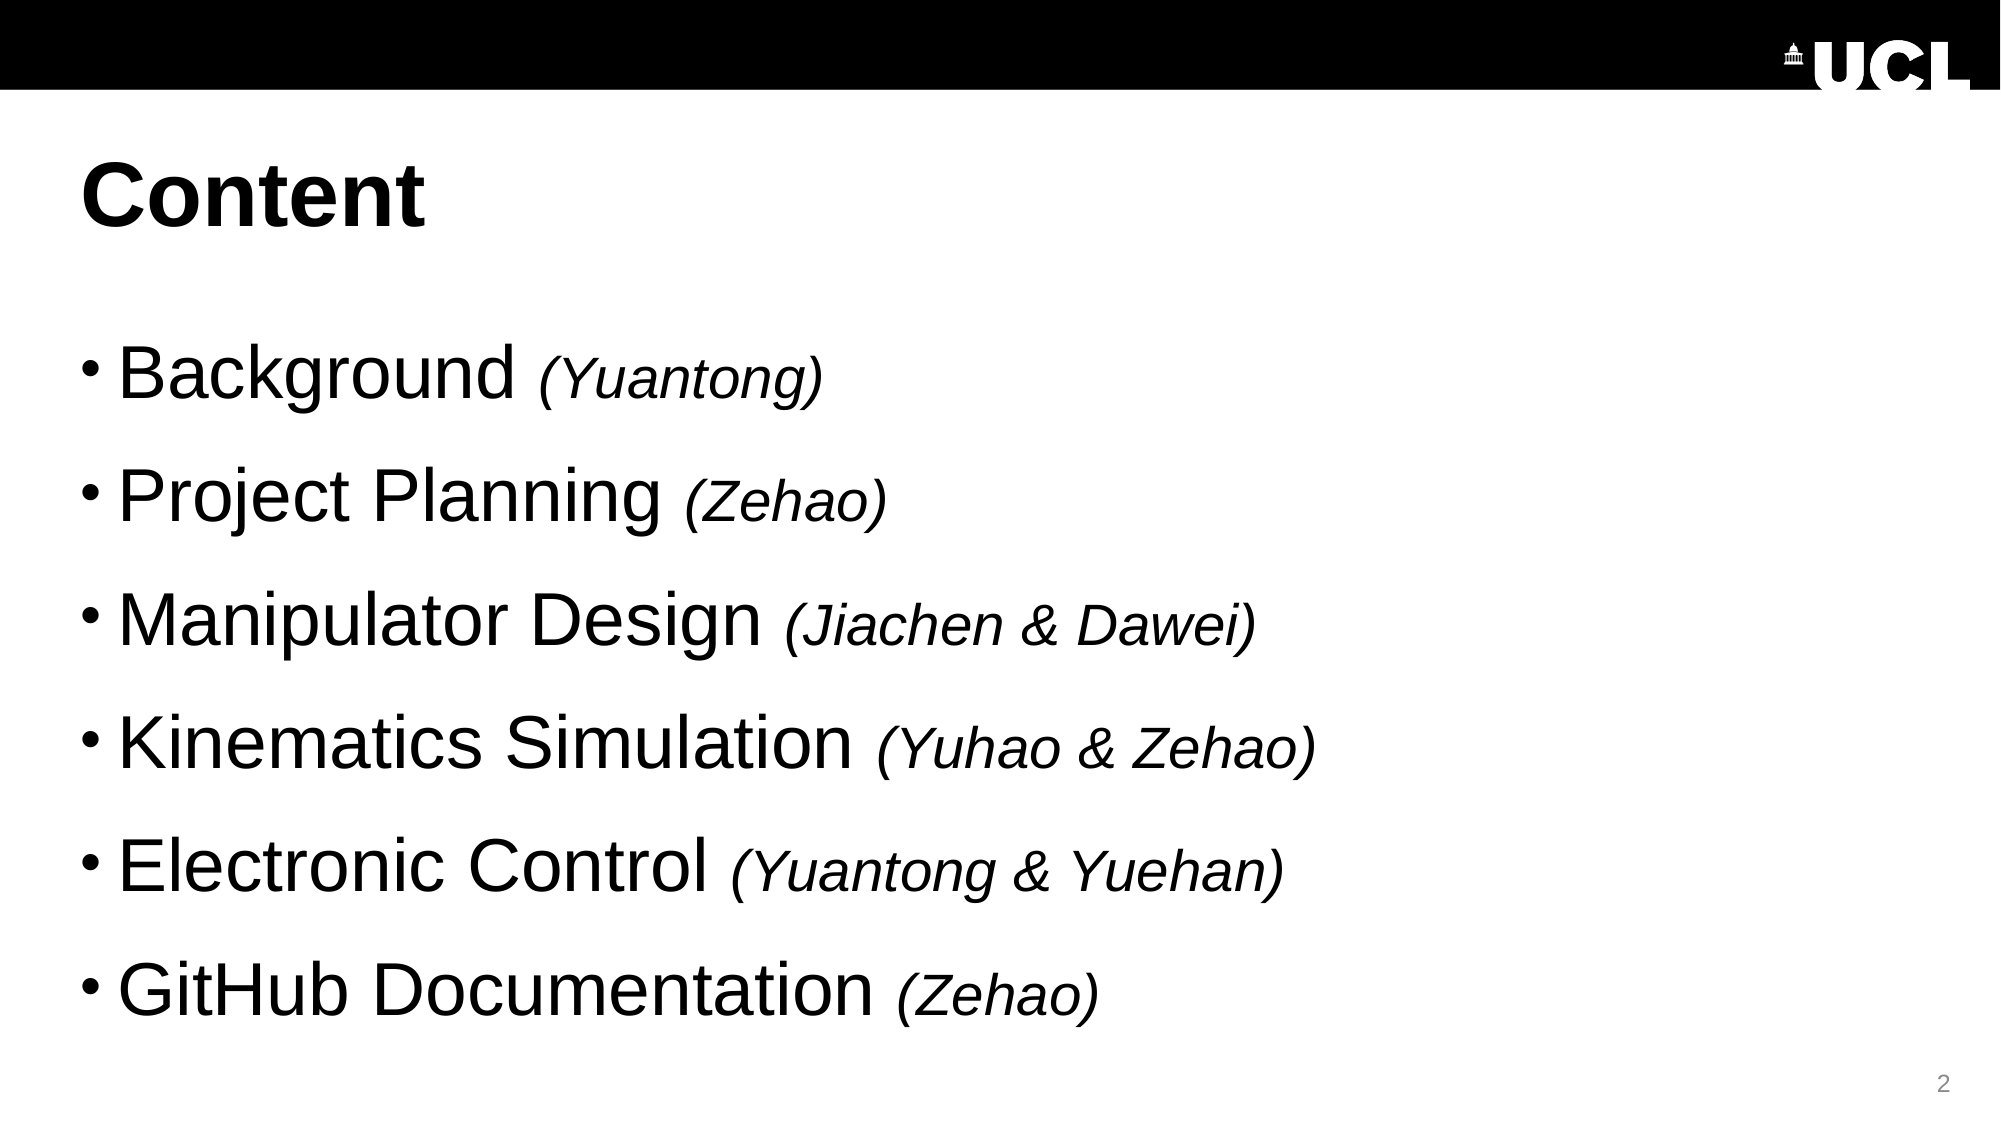

# Content
Background (Yuantong)
Project Planning (Zehao)
Manipulator Design (Jiachen & Dawei)
Kinematics Simulation (Yuhao & Zehao)
Electronic Control (Yuantong & Yuehan)
GitHub Documentation (Zehao)

2